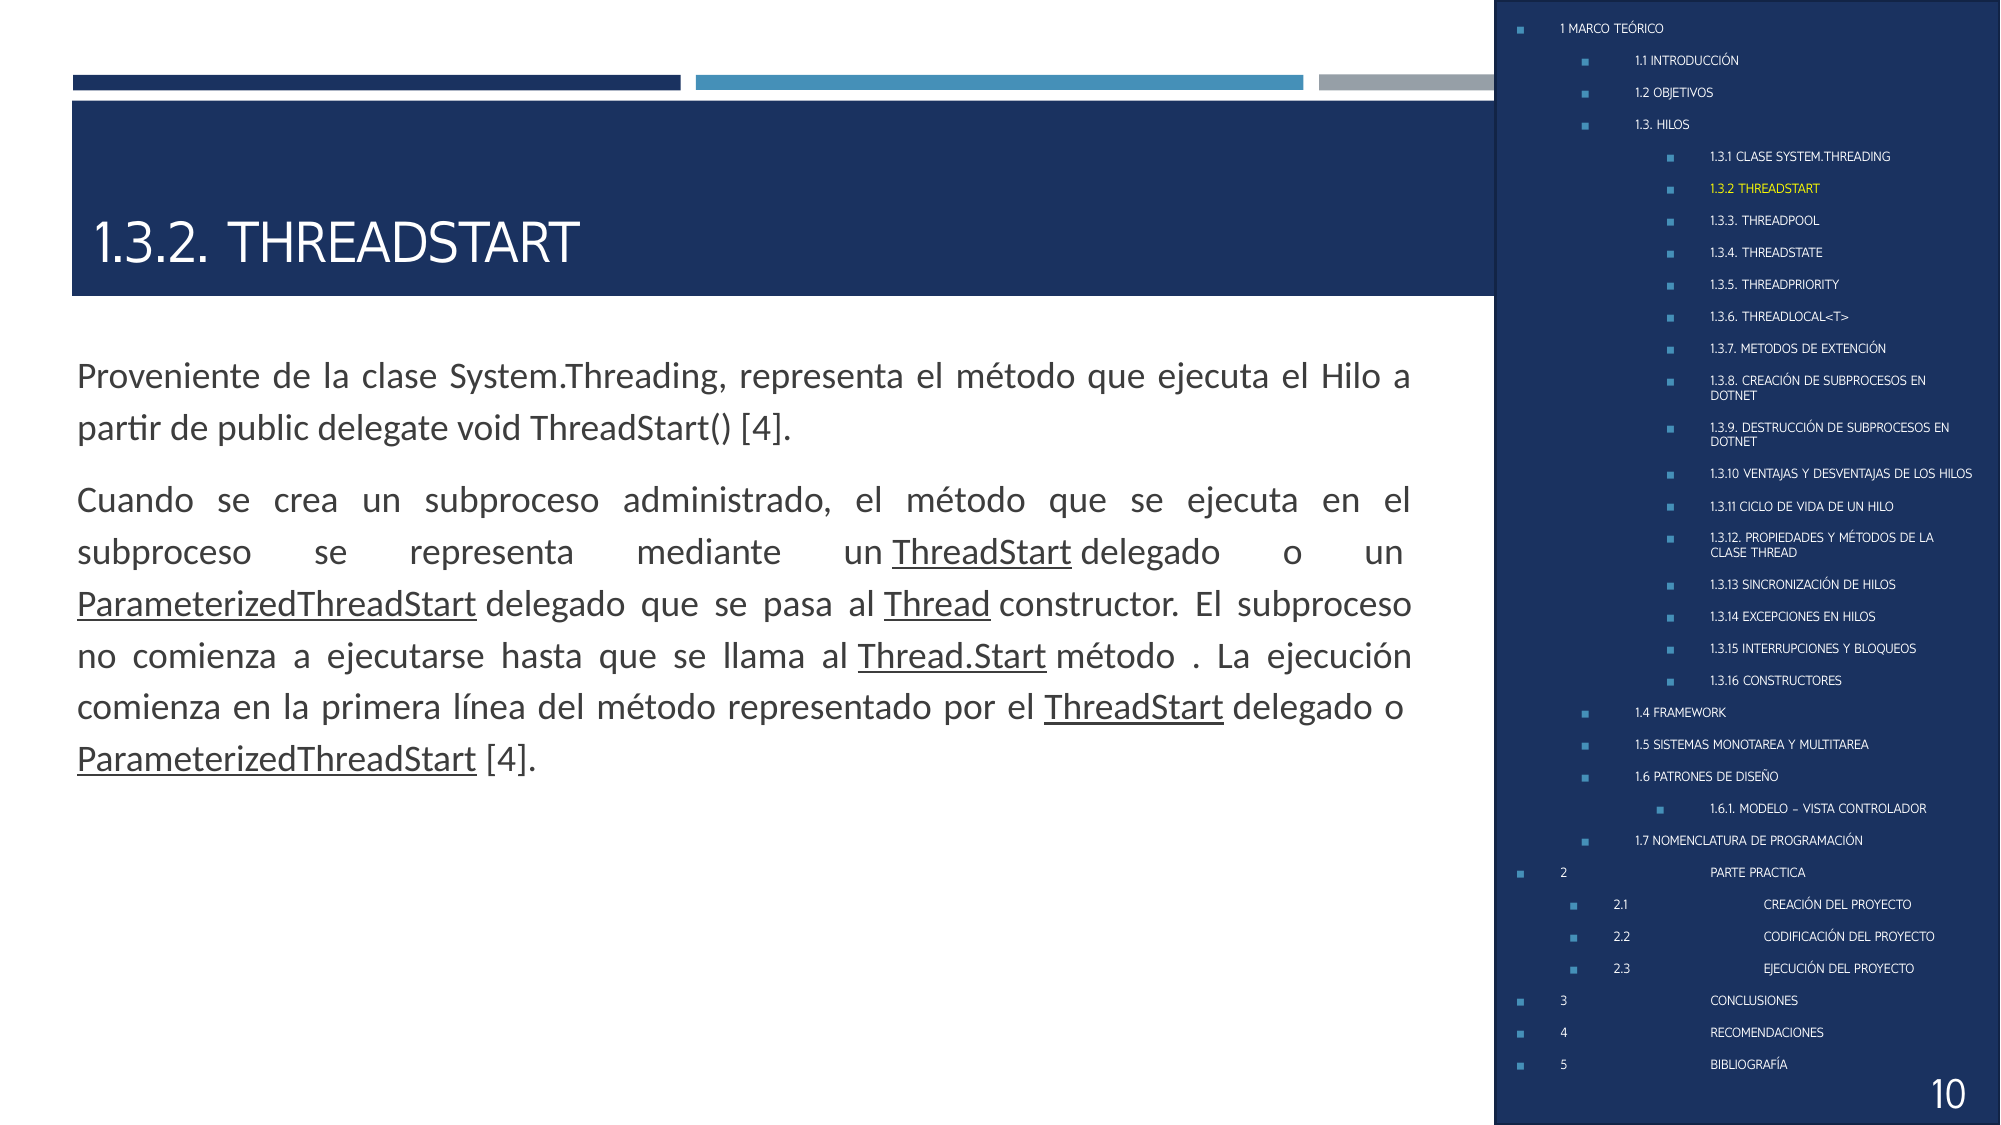

1 MARCO TEÓRICO
1.1 INTRODUCCIÓN
1.2 OBJETIVOS
1.3. HILOS
1.3.1 CLASE SYSTEM.THREADING
1.3.2 THREADSTART
1.3.3. THREADPOOL
1.3.4. THREADSTATE
1.3.5. THREADPRIORITY
1.3.6. THREADLOCAL<T>
1.3.7. METODOS DE EXTENCIÓN
1.3.8. CREACIÓN DE SUBPROCESOS EN DOTNET
1.3.9. DESTRUCCIÓN DE SUBPROCESOS EN DOTNET
1.3.10 VENTAJAS Y DESVENTAJAS DE LOS HILOS
1.3.11 CICLO DE VIDA DE UN HILO
1.3.12. PROPIEDADES Y MÉTODOS DE LA CLASE THREAD
1.3.13 SINCRONIZACIÓN DE HILOS
1.3.14 EXCEPCIONES EN HILOS
1.3.15 INTERRUPCIONES Y BLOQUEOS
1.3.16 CONSTRUCTORES
1.4 FRAMEWORK
1.5 SISTEMAS MONOTAREA Y MULTITAREA
1.6 PATRONES DE DISEÑO
1.6.1. MODELO – VISTA CONTROLADOR
1.7 NOMENCLATURA DE PROGRAMACIÓN
2	PARTE PRACTICA
2.1	CREACIÓN DEL PROYECTO
2.2	CODIFICACIÓN DEL PROYECTO
2.3	EJECUCIÓN DEL PROYECTO
3	CONCLUSIONES
4	RECOMENDACIONES
5	BIBLIOGRAFÍA
# 1.3.2. THREADSTART
Proveniente de la clase System.Threading, representa el método que ejecuta el Hilo a partir de public delegate void ThreadStart() [4].
Cuando se crea un subproceso administrado, el método que se ejecuta en el subproceso se representa mediante un ThreadStart delegado o un ParameterizedThreadStart delegado que se pasa al Thread constructor. El subproceso no comienza a ejecutarse hasta que se llama al Thread.Start método . La ejecución comienza en la primera línea del método representado por el ThreadStart delegado o ParameterizedThreadStart [4].
10
4